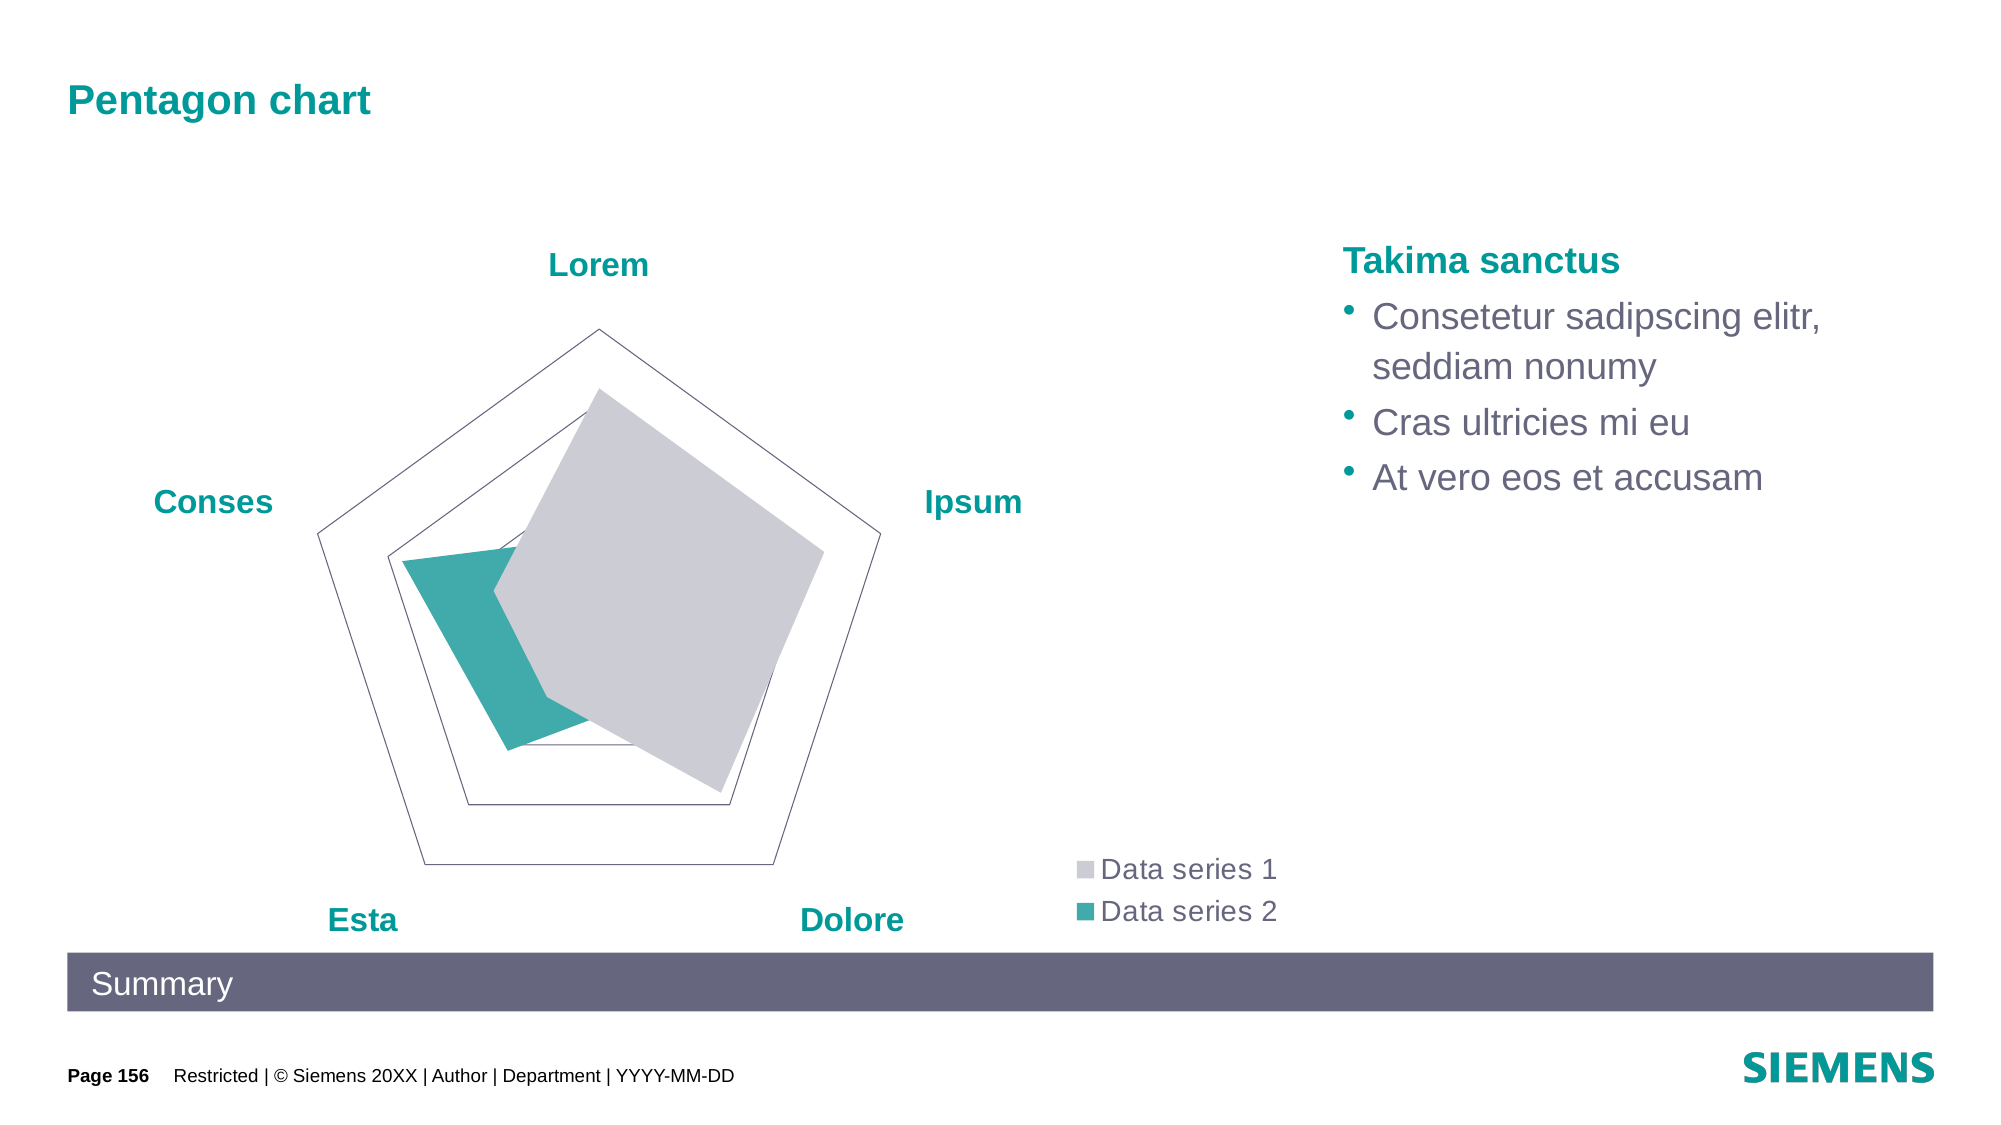

# Pentagon chart
Takima sanctus
Consetetur sadipscing elitr,
seddiam nonumy
Cras ultricies mi eu
At vero eos et accusam

### Chart

| Category | Data series 1 | Data series 2 |
|---|---|---|
| Lorem | 32.0 | 12.0 |
| Ipsum | 32.0 | 12.0 |
| Dolore | 28.0 | 12.0 |
| Esta | 12.0 | 21.0 |
| Conses | 15.0 | 28.0 |
Summary
Page 156
Restricted | © Siemens 20XX | Author | Department | YYYY-MM-DD